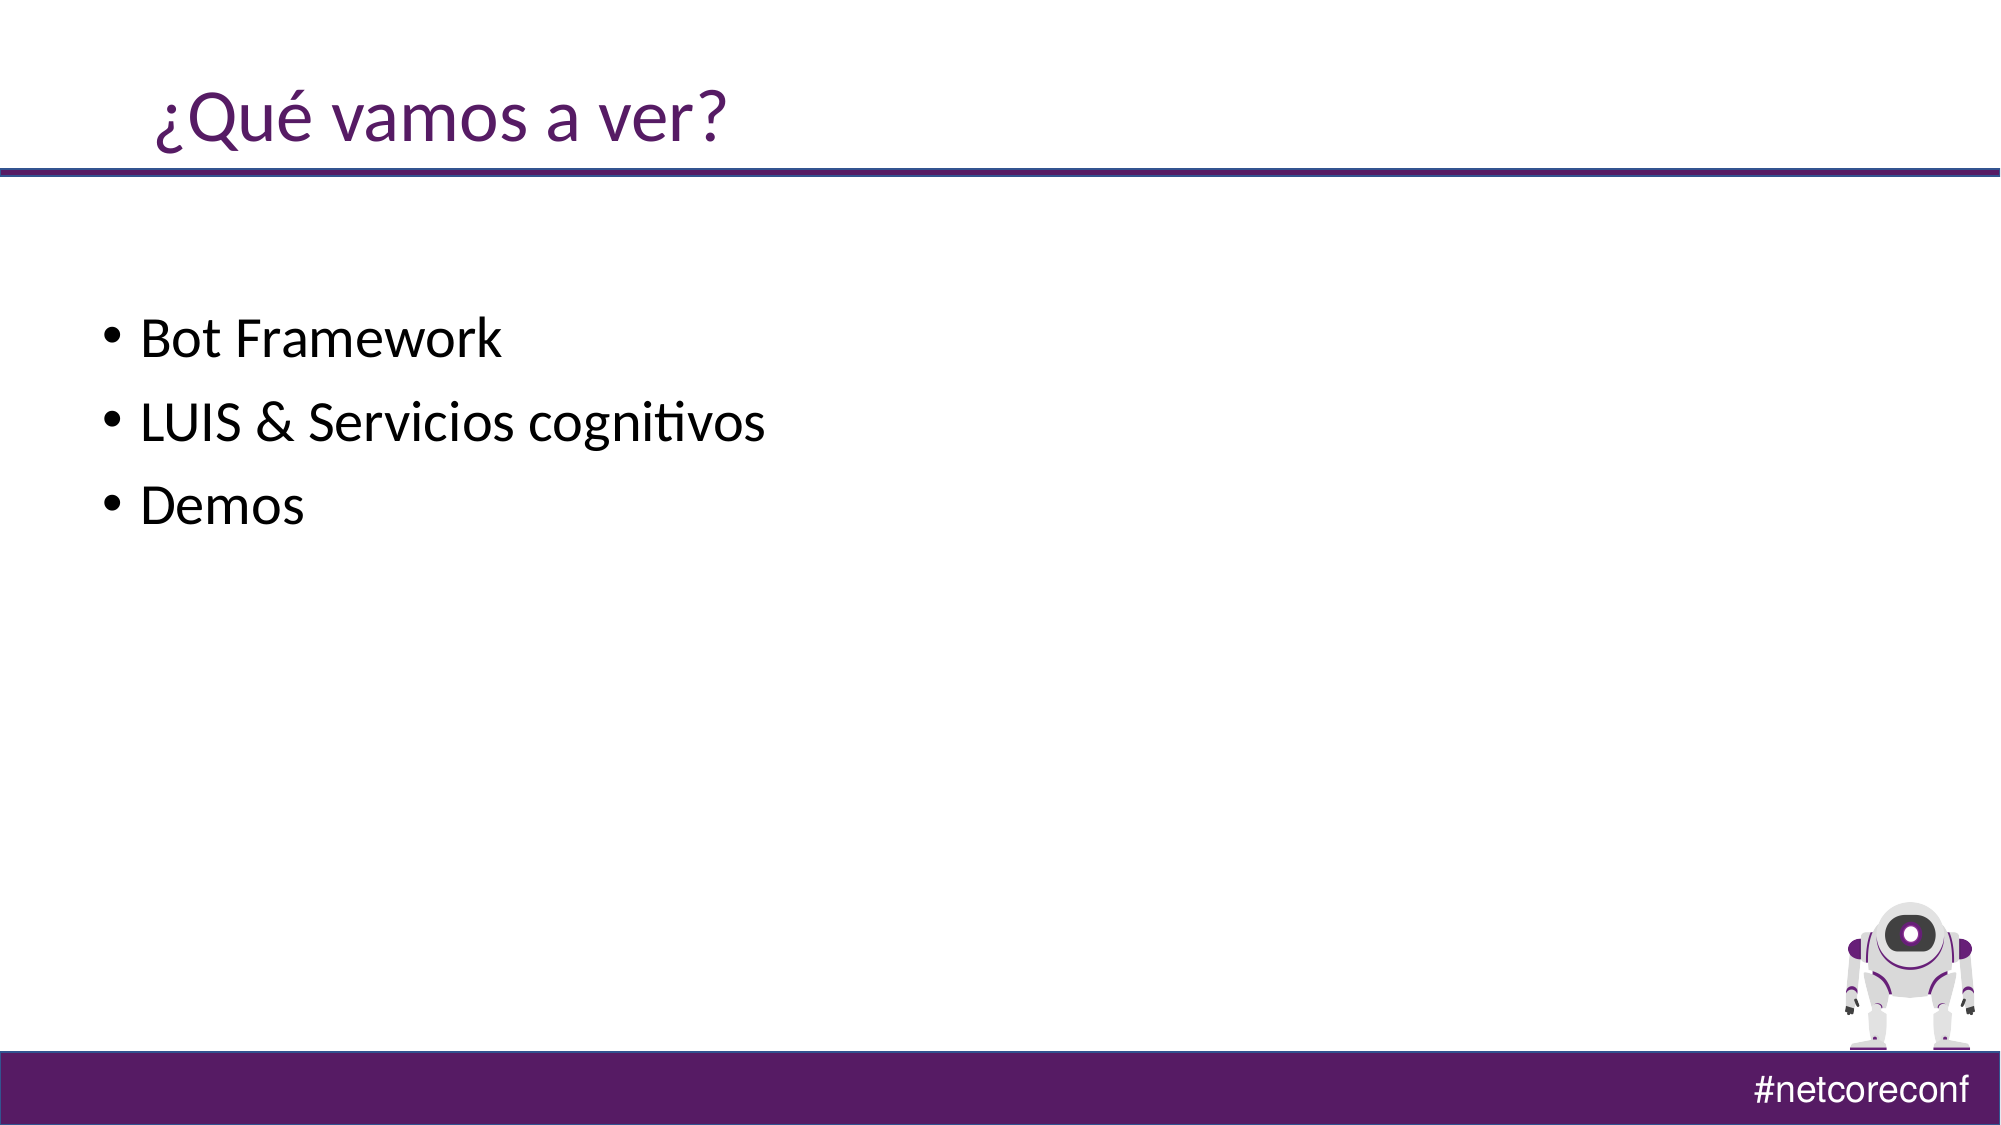

# ¿Qué vamos a ver?
Bot Framework
LUIS & Servicios cognitivos
Demos